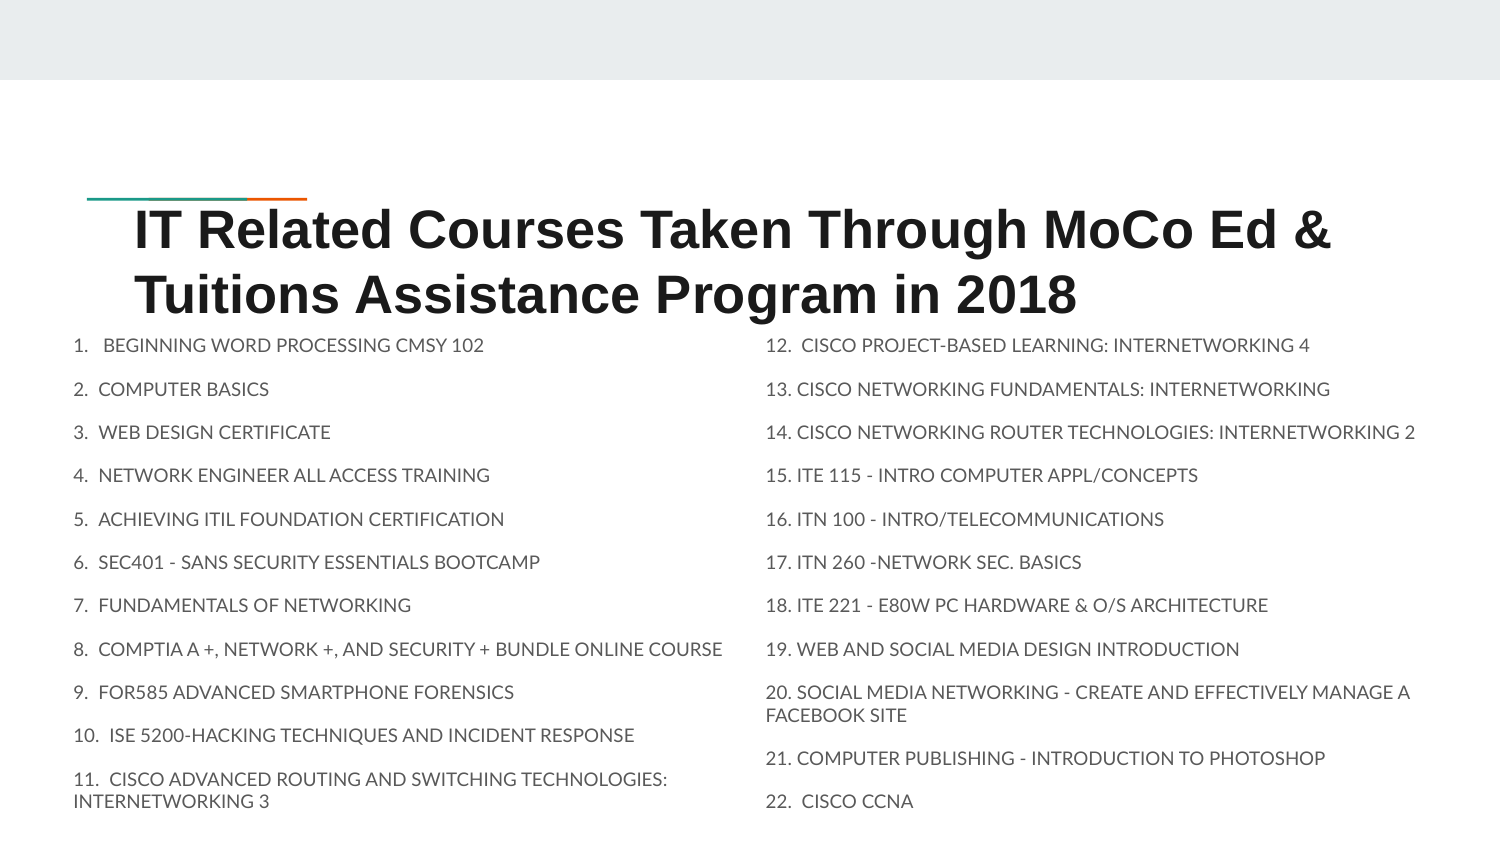

# IT Related Courses Taken Through MoCo Ed & Tuitions Assistance Program in 2018
12.  CISCO PROJECT-BASED LEARNING: INTERNETWORKING 4
13. CISCO NETWORKING FUNDAMENTALS: INTERNETWORKING
14. CISCO NETWORKING ROUTER TECHNOLOGIES: INTERNETWORKING 2
15. ITE 115 - INTRO COMPUTER APPL/CONCEPTS
16. ITN 100 - INTRO/TELECOMMUNICATIONS
17. ITN 260 -NETWORK SEC. BASICS
18. ITE 221 - E80W PC HARDWARE & O/S ARCHITECTURE
19. WEB AND SOCIAL MEDIA DESIGN INTRODUCTION
20. SOCIAL MEDIA NETWORKING - CREATE AND EFFECTIVELY MANAGE A FACEBOOK SITE
21. COMPUTER PUBLISHING - INTRODUCTION TO PHOTOSHOP
22.  CISCO CCNA
1.   BEGINNING WORD PROCESSING CMSY 102
2.  COMPUTER BASICS
3.  WEB DESIGN CERTIFICATE
4.  NETWORK ENGINEER ALL ACCESS TRAINING
5.  ACHIEVING ITIL FOUNDATION CERTIFICATION
6.  SEC401 - SANS SECURITY ESSENTIALS BOOTCAMP
7.  FUNDAMENTALS OF NETWORKING
8.  COMPTIA A +, NETWORK +, AND SECURITY + BUNDLE ONLINE COURSE
9.  FOR585 ADVANCED SMARTPHONE FORENSICS
10.  ISE 5200-HACKING TECHNIQUES AND INCIDENT RESPONSE
11.  CISCO ADVANCED ROUTING AND SWITCHING TECHNOLOGIES: INTERNETWORKING 3